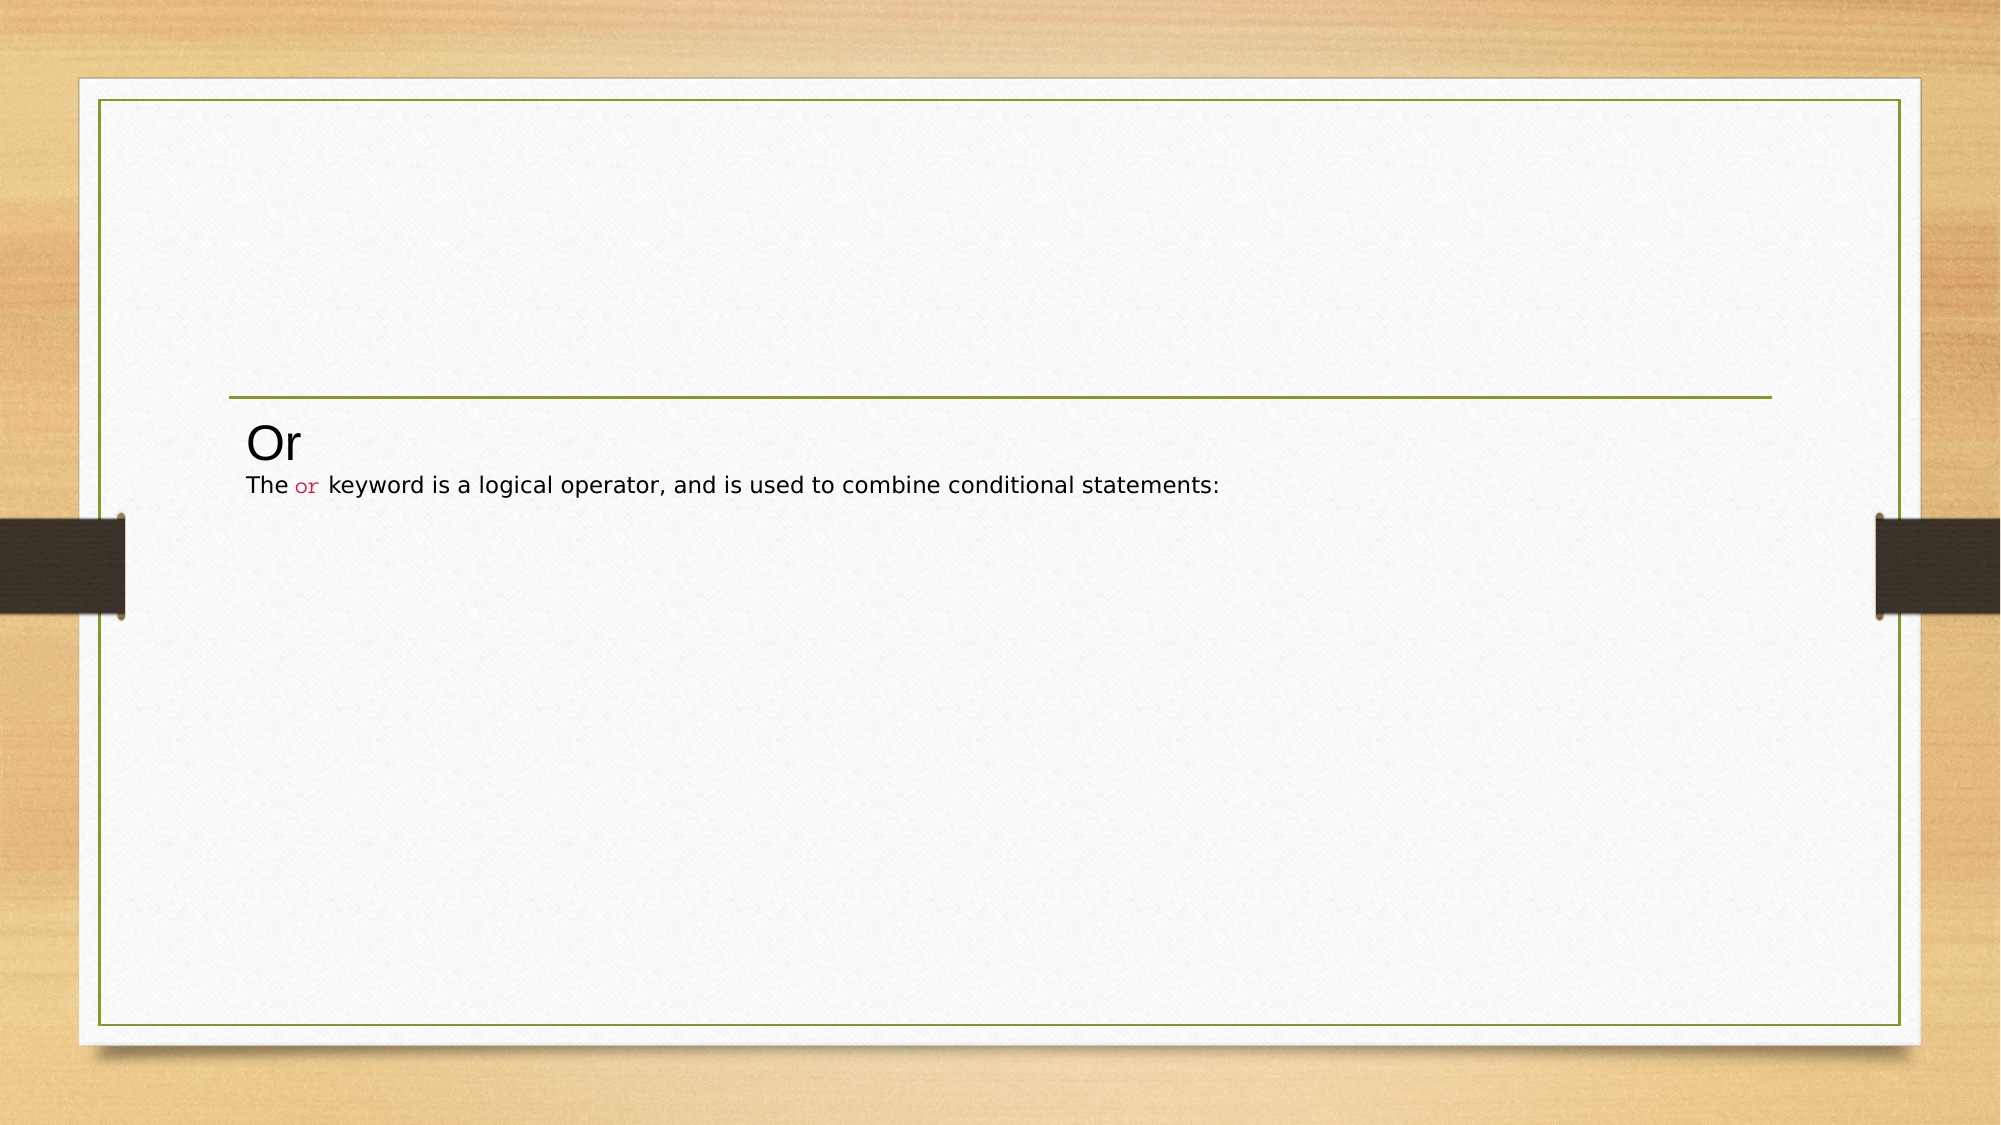

#
Or
The or keyword is a logical operator, and is used to combine conditional statements: